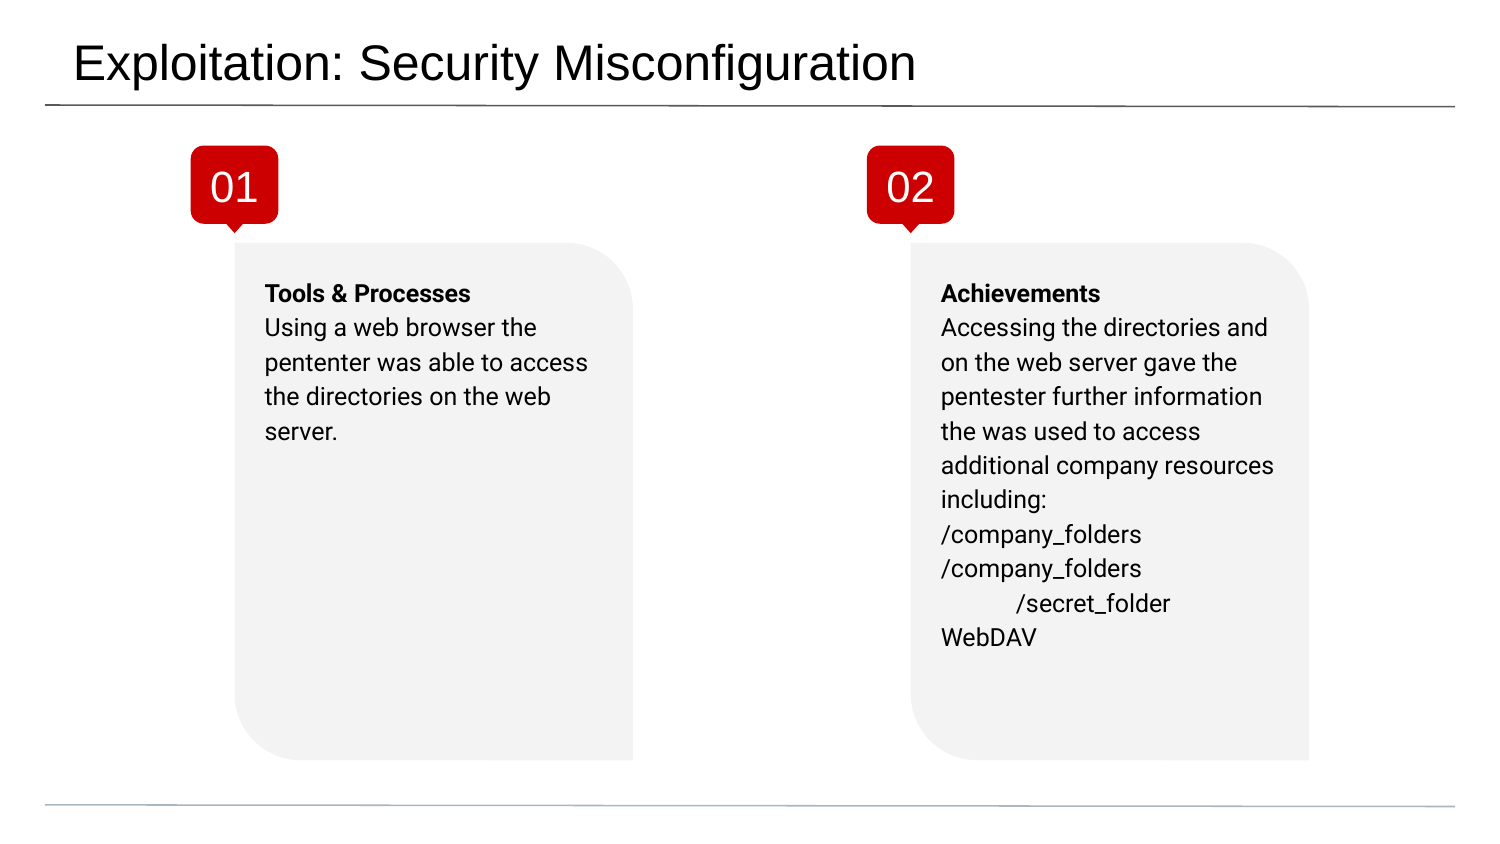

# Exploitation: Security Misconfiguration
01

02

Tools & Processes
Using a web browser the pententer was able to access the directories on the web server.

Achievements
Accessing the directories and on the web server gave the pentester further information the was used to access additional company resources including:
/company_folders /company_folders
/secret_folder
WebDAV